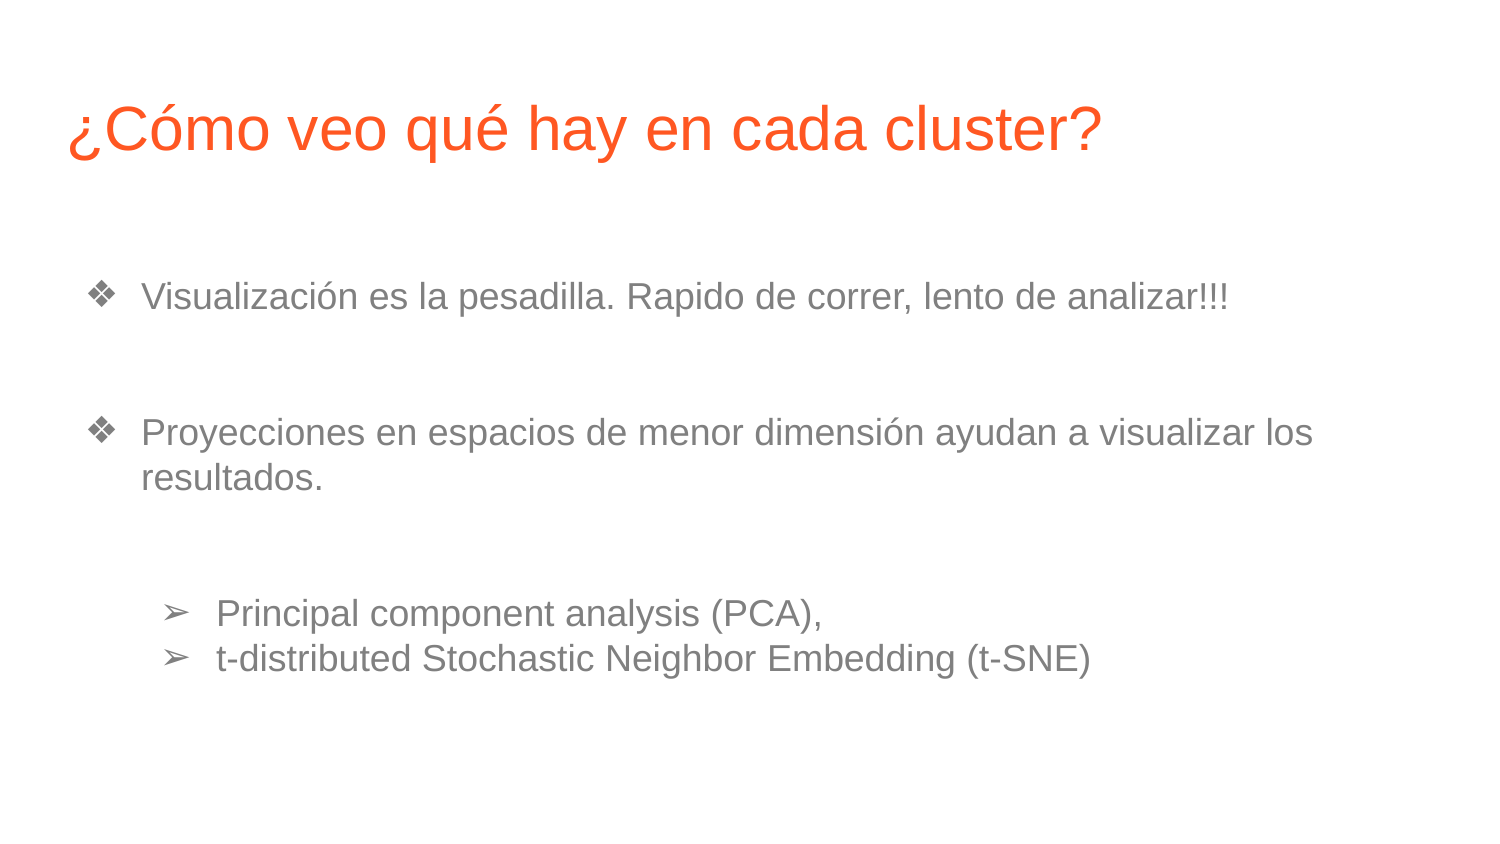

¿Cómo veo qué hay en cada cluster?

Visualización es la pesadilla. Rapido de correr, lento de analizar!!!

Proyecciones en espacios de menor dimensión ayudan a visualizar los resultados.

Principal component analysis (PCA),
t-distributed Stochastic Neighbor Embedding (t-SNE)